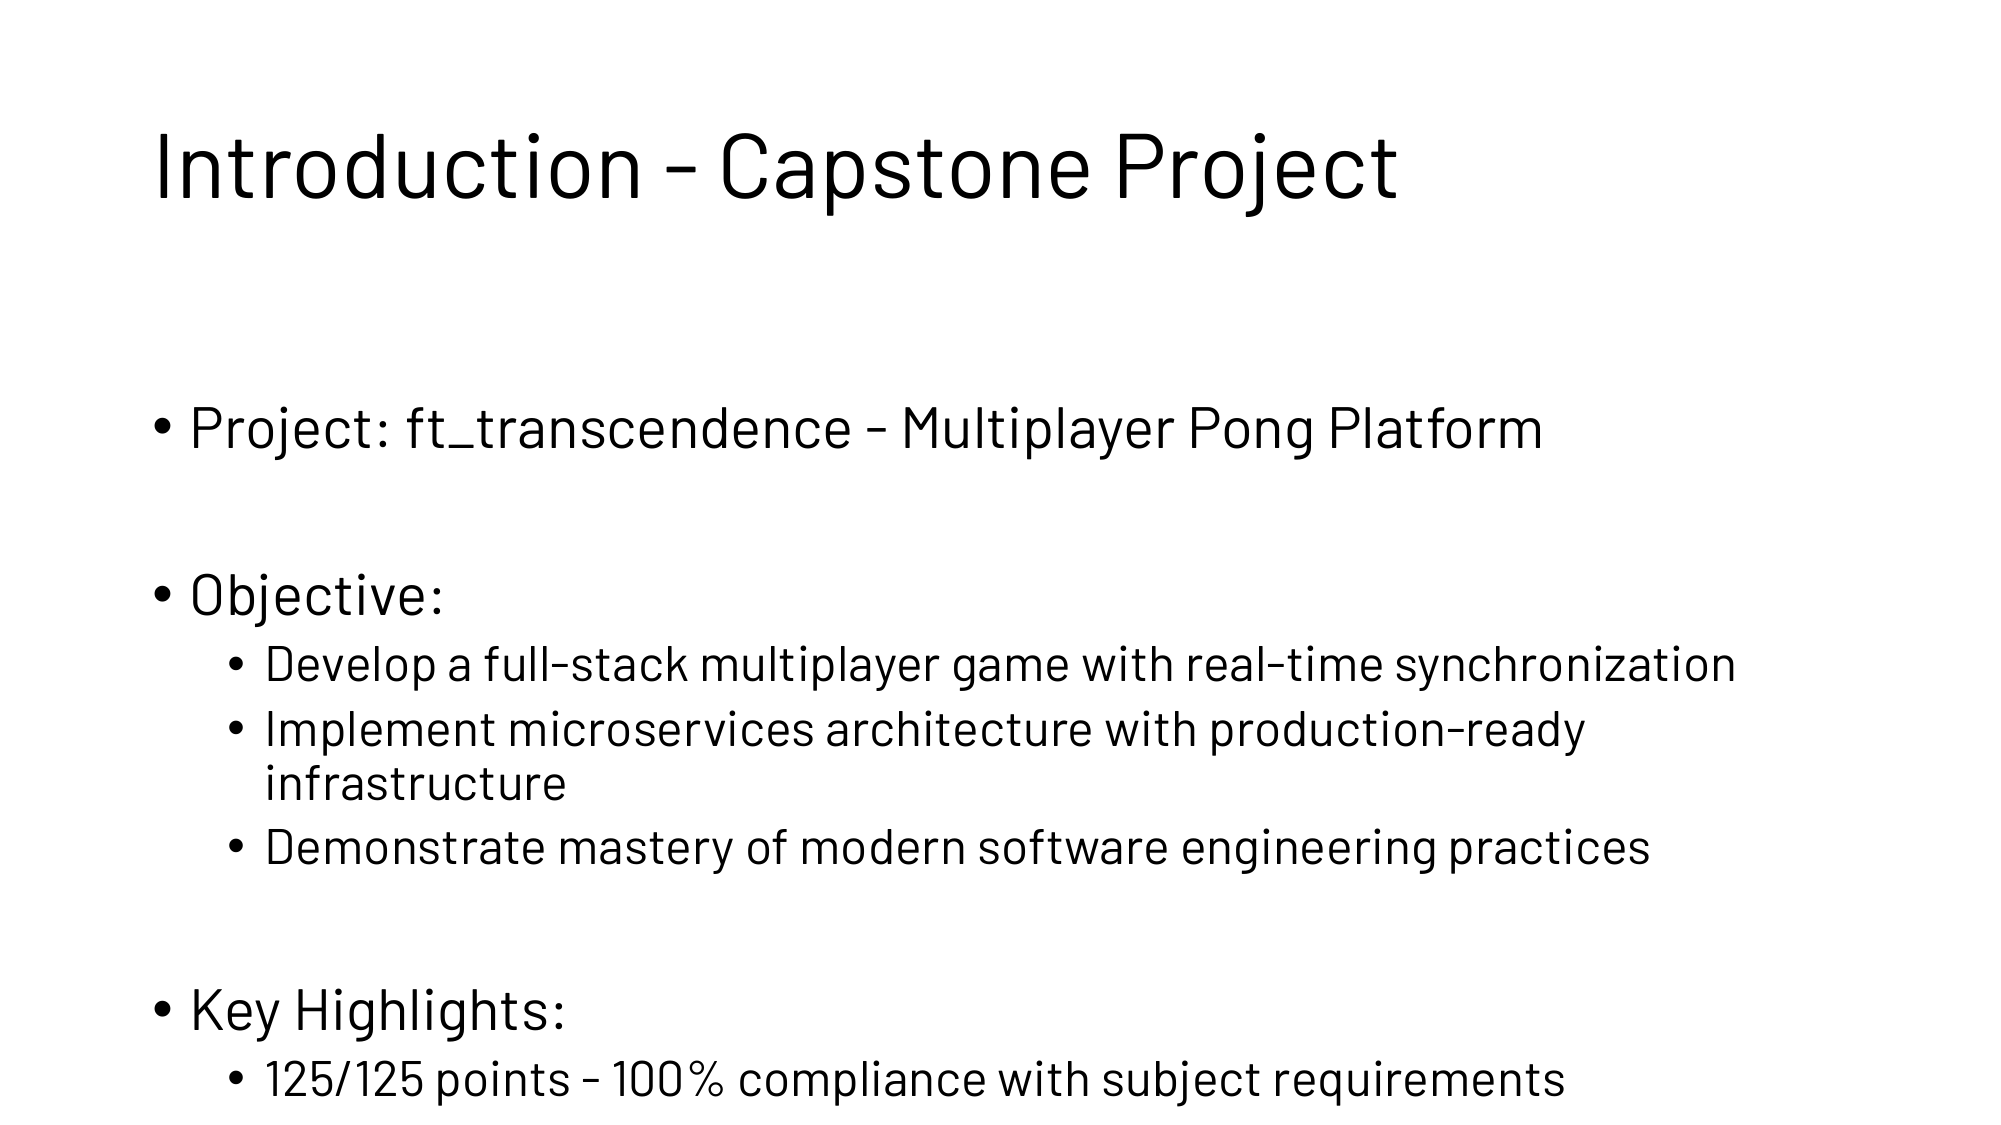

# Introduction - Capstone Project

Project: ft_transcendence - Multiplayer Pong Platform

Objective:
Develop a full-stack multiplayer game with real-time synchronization
Implement microservices architecture with production-ready infrastructure
Demonstrate mastery of modern software engineering practices

Key Highlights:
125/125 points - 100% compliance with subject requirements
180/180 automated tests - comprehensive test coverage
7 major modules + 11 minor modules fully implemented
Real-time WebSocket gameplay at 60 FPS
Blockchain-integrated tournament system
Enterprise monitoring with ELK + Prometheus stacks
GDPR compliant with comprehensive security hardening